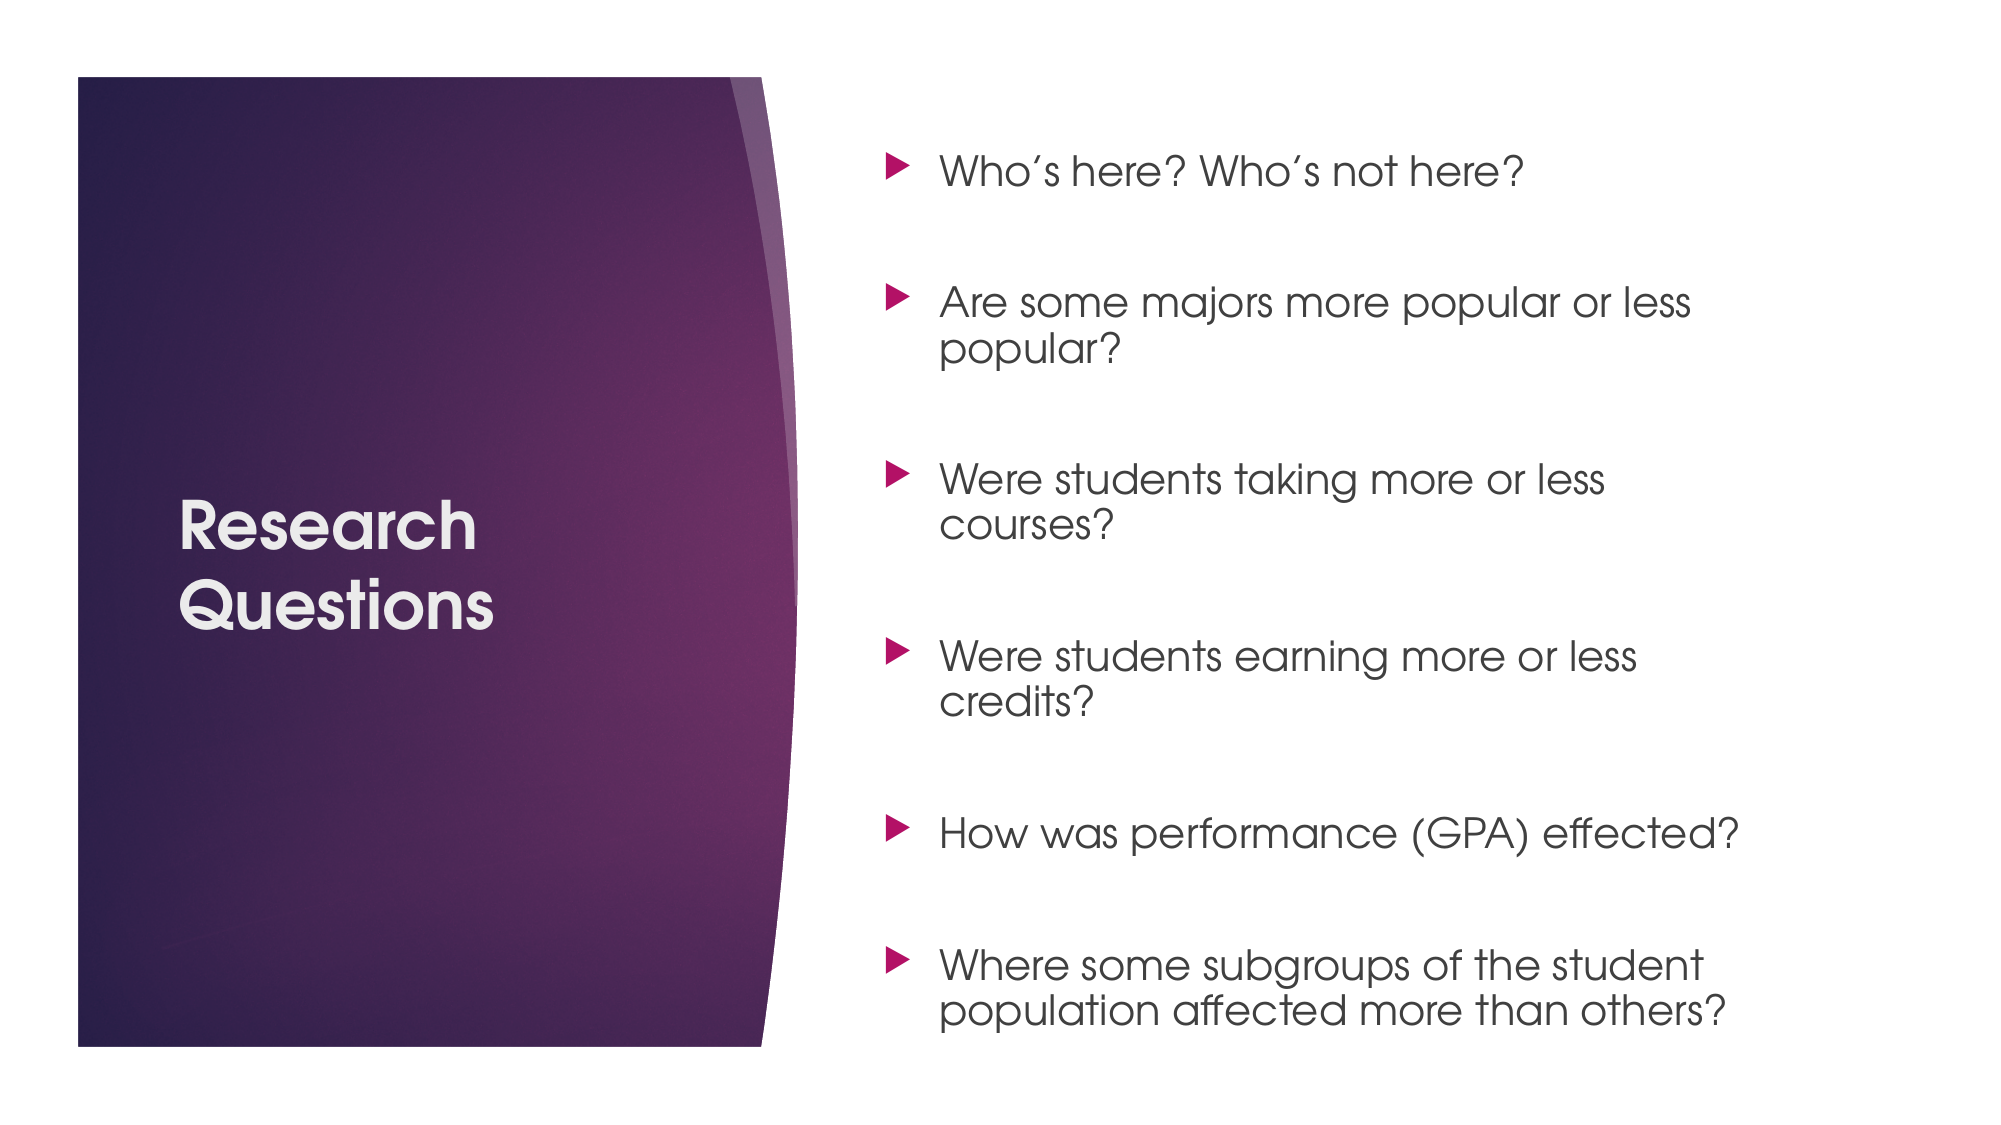

Who’s here? Who’s not here?

Are some majors more popular or less popular?

Were students taking more or less courses?

Were students earning more or less credits?

How was performance (GPA) effected?

Where some subgroups of the student population affected more than others?

# Research Questions